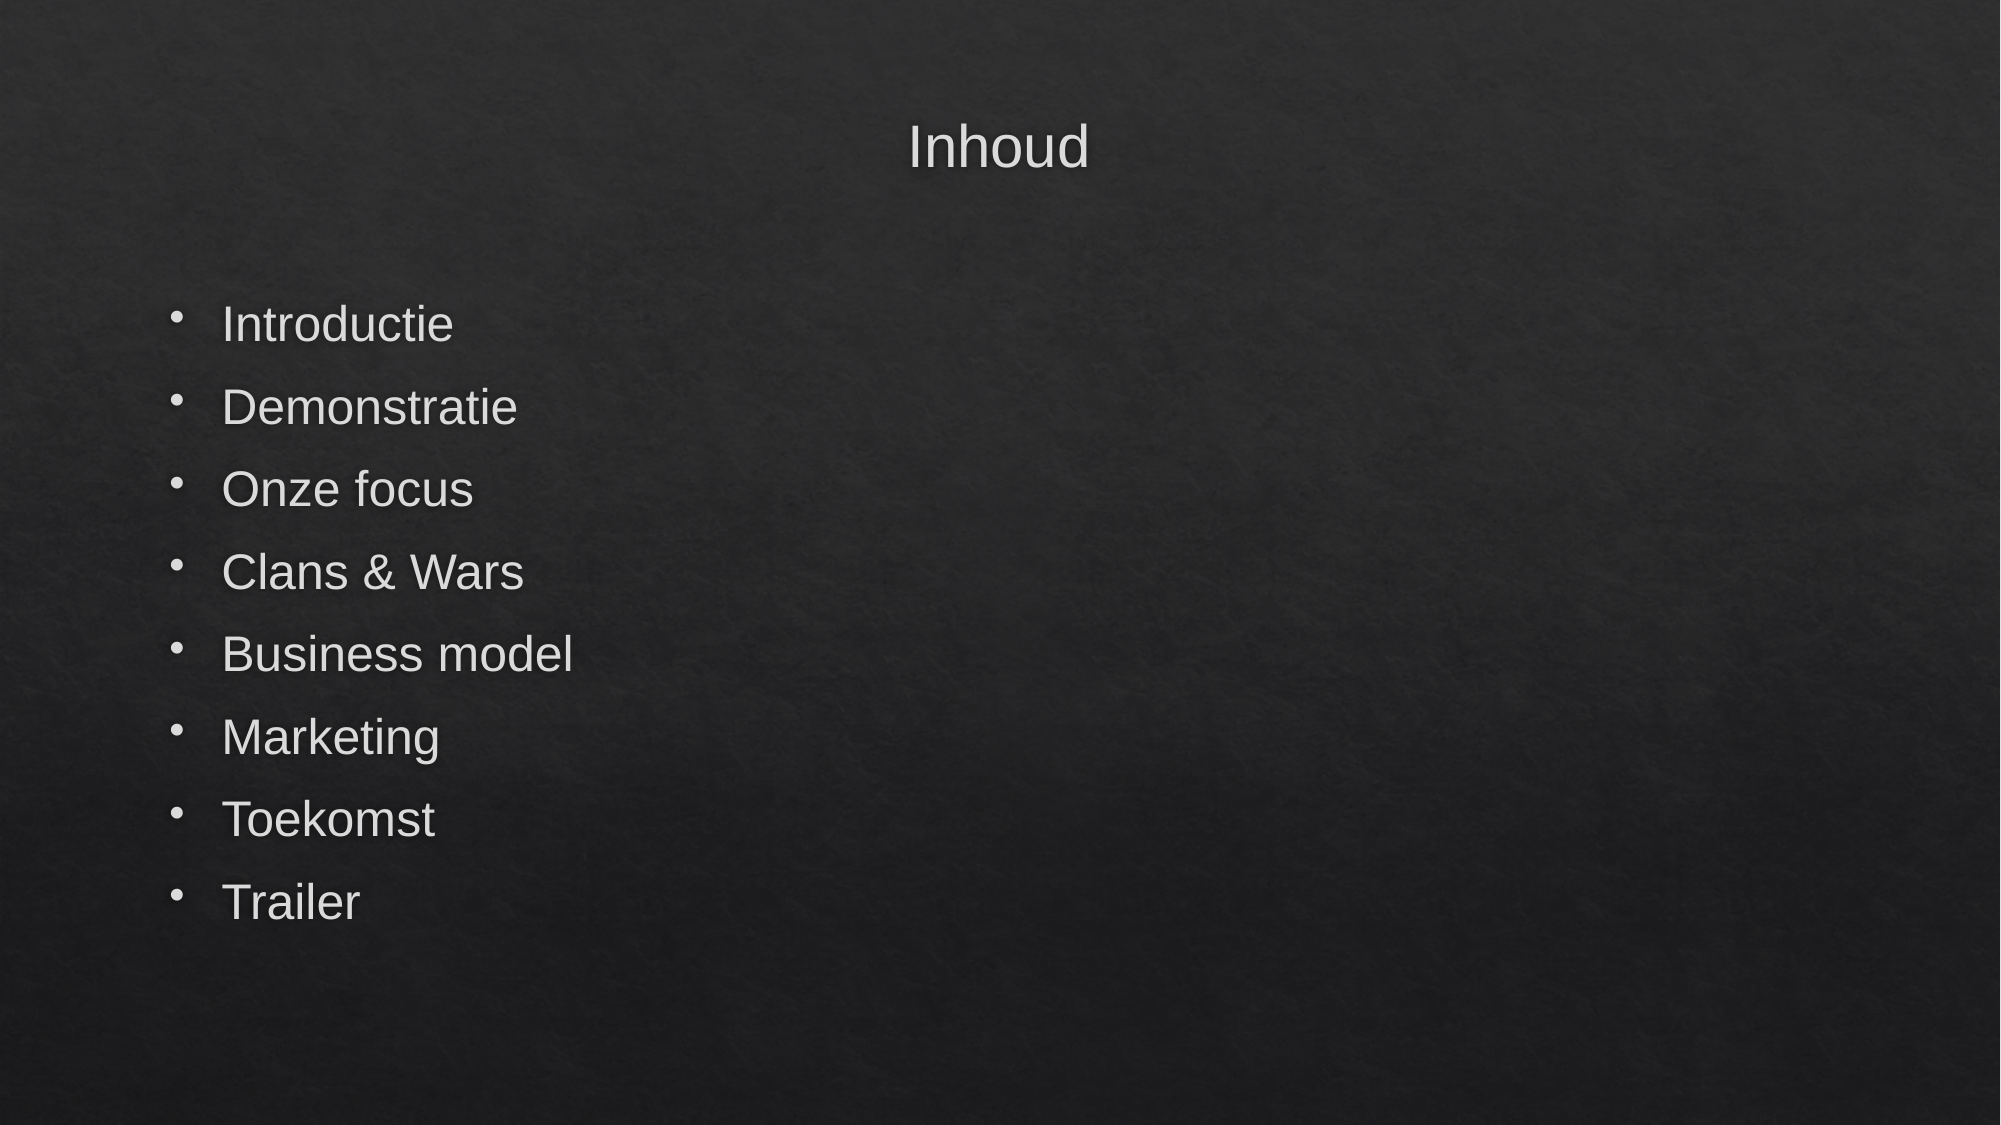

# Inhoud
Introductie
Demonstratie
Onze focus
Clans & Wars
Business model
Marketing
Toekomst
Trailer